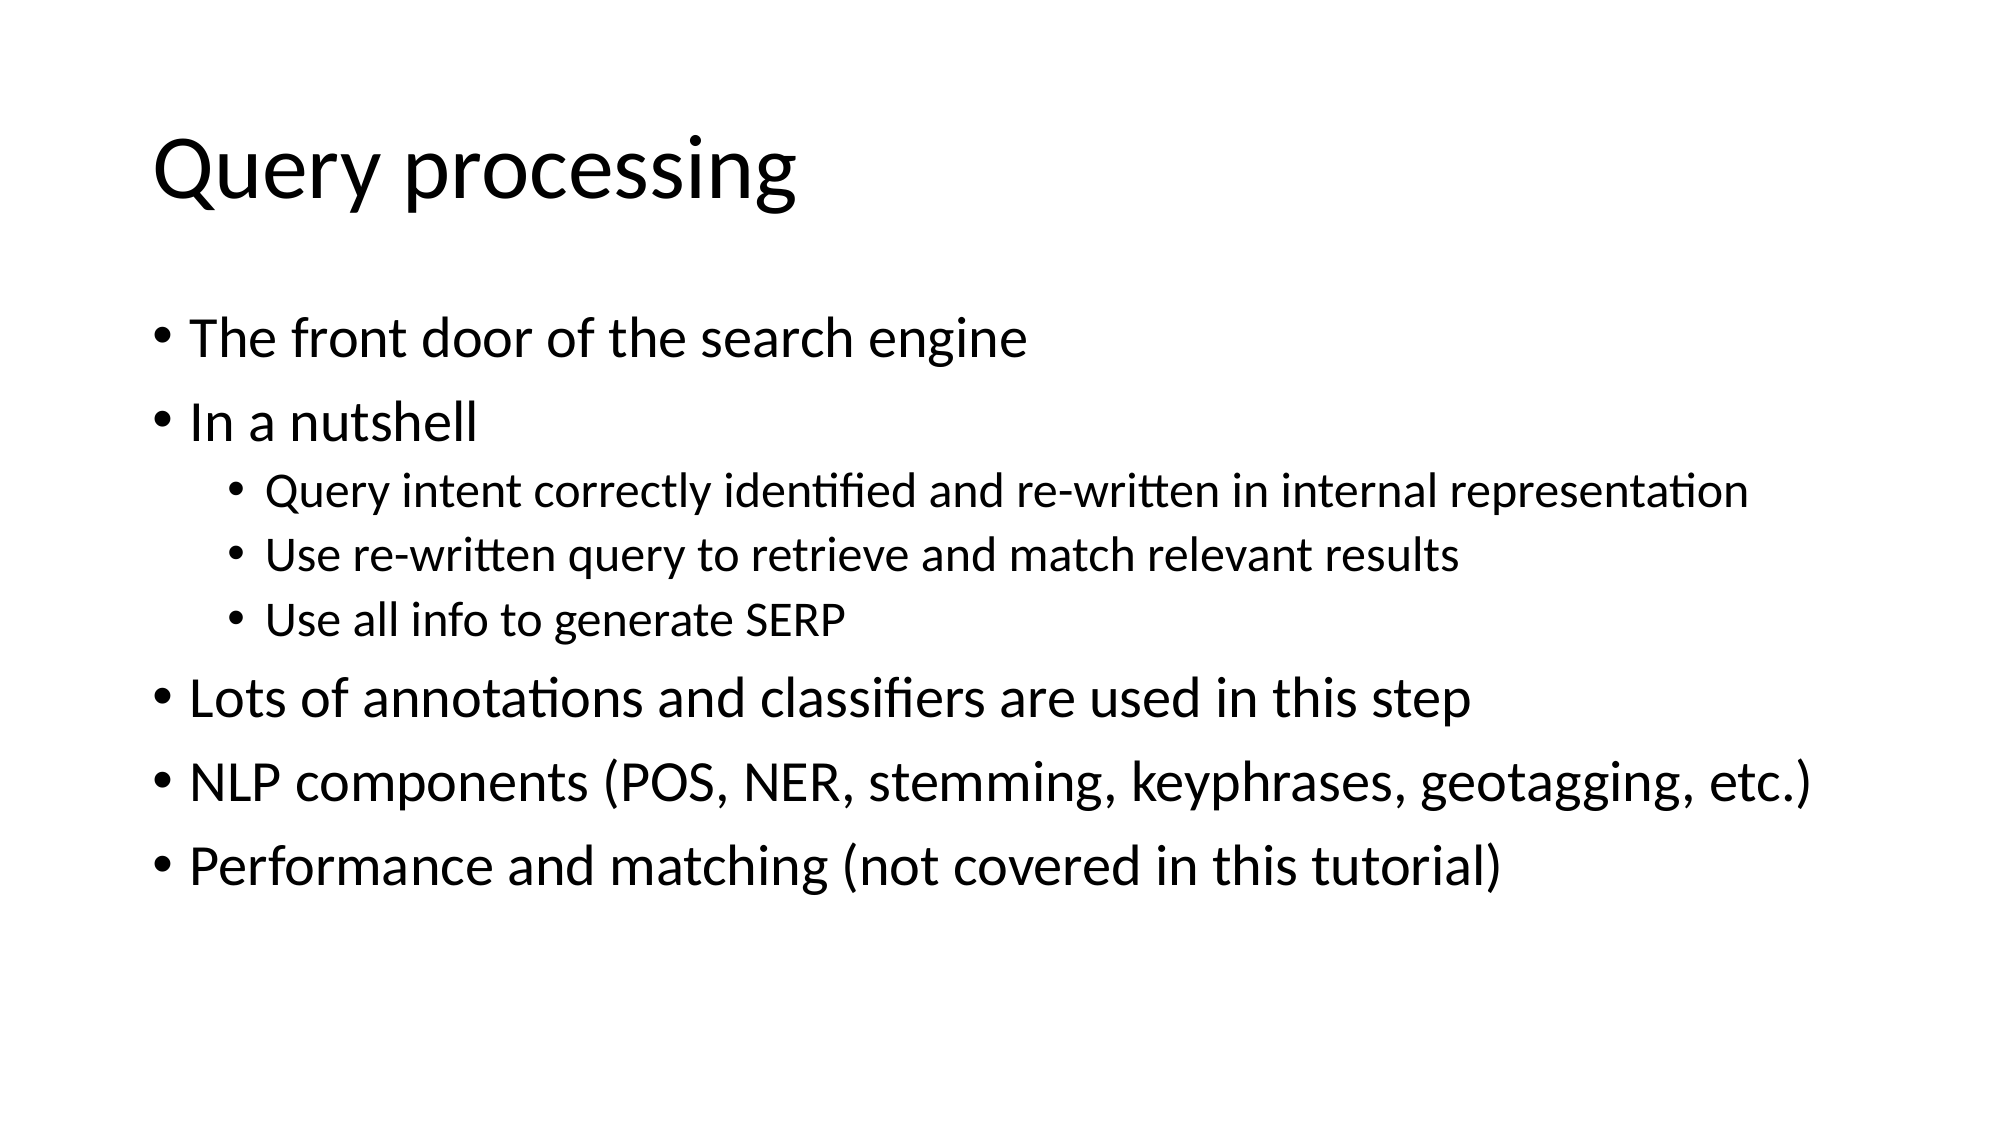

# Query processing
The front door of the search engine
In a nutshell
Query intent correctly identified and re-written in internal representation
Use re-written query to retrieve and match relevant results
Use all info to generate SERP
Lots of annotations and classifiers are used in this step
NLP components (POS, NER, stemming, keyphrases, geotagging, etc.)
Performance and matching (not covered in this tutorial)